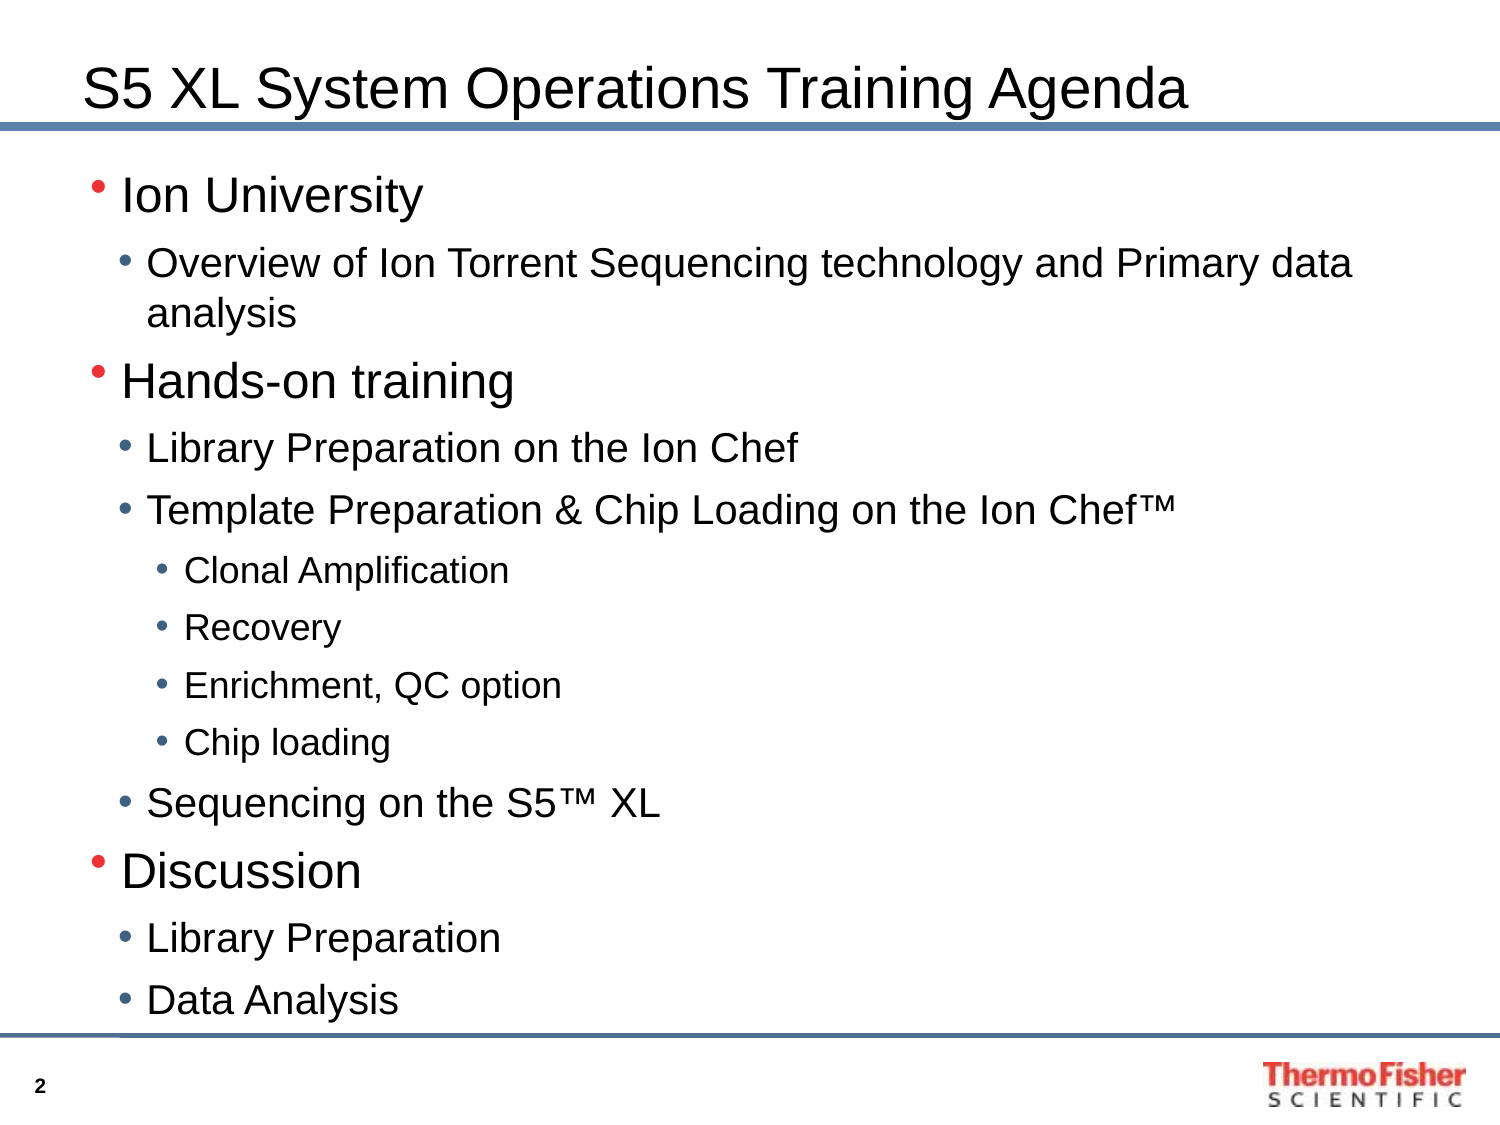

# S5 XL System Operations Training Agenda
Ion University
Overview of Ion Torrent Sequencing technology and Primary data analysis
Hands-on training
Library Preparation on the Ion Chef
Template Preparation & Chip Loading on the Ion Chef™
Clonal Amplification
Recovery
Enrichment, QC option
Chip loading
Sequencing on the S5™ XL
Discussion
Library Preparation
Data Analysis